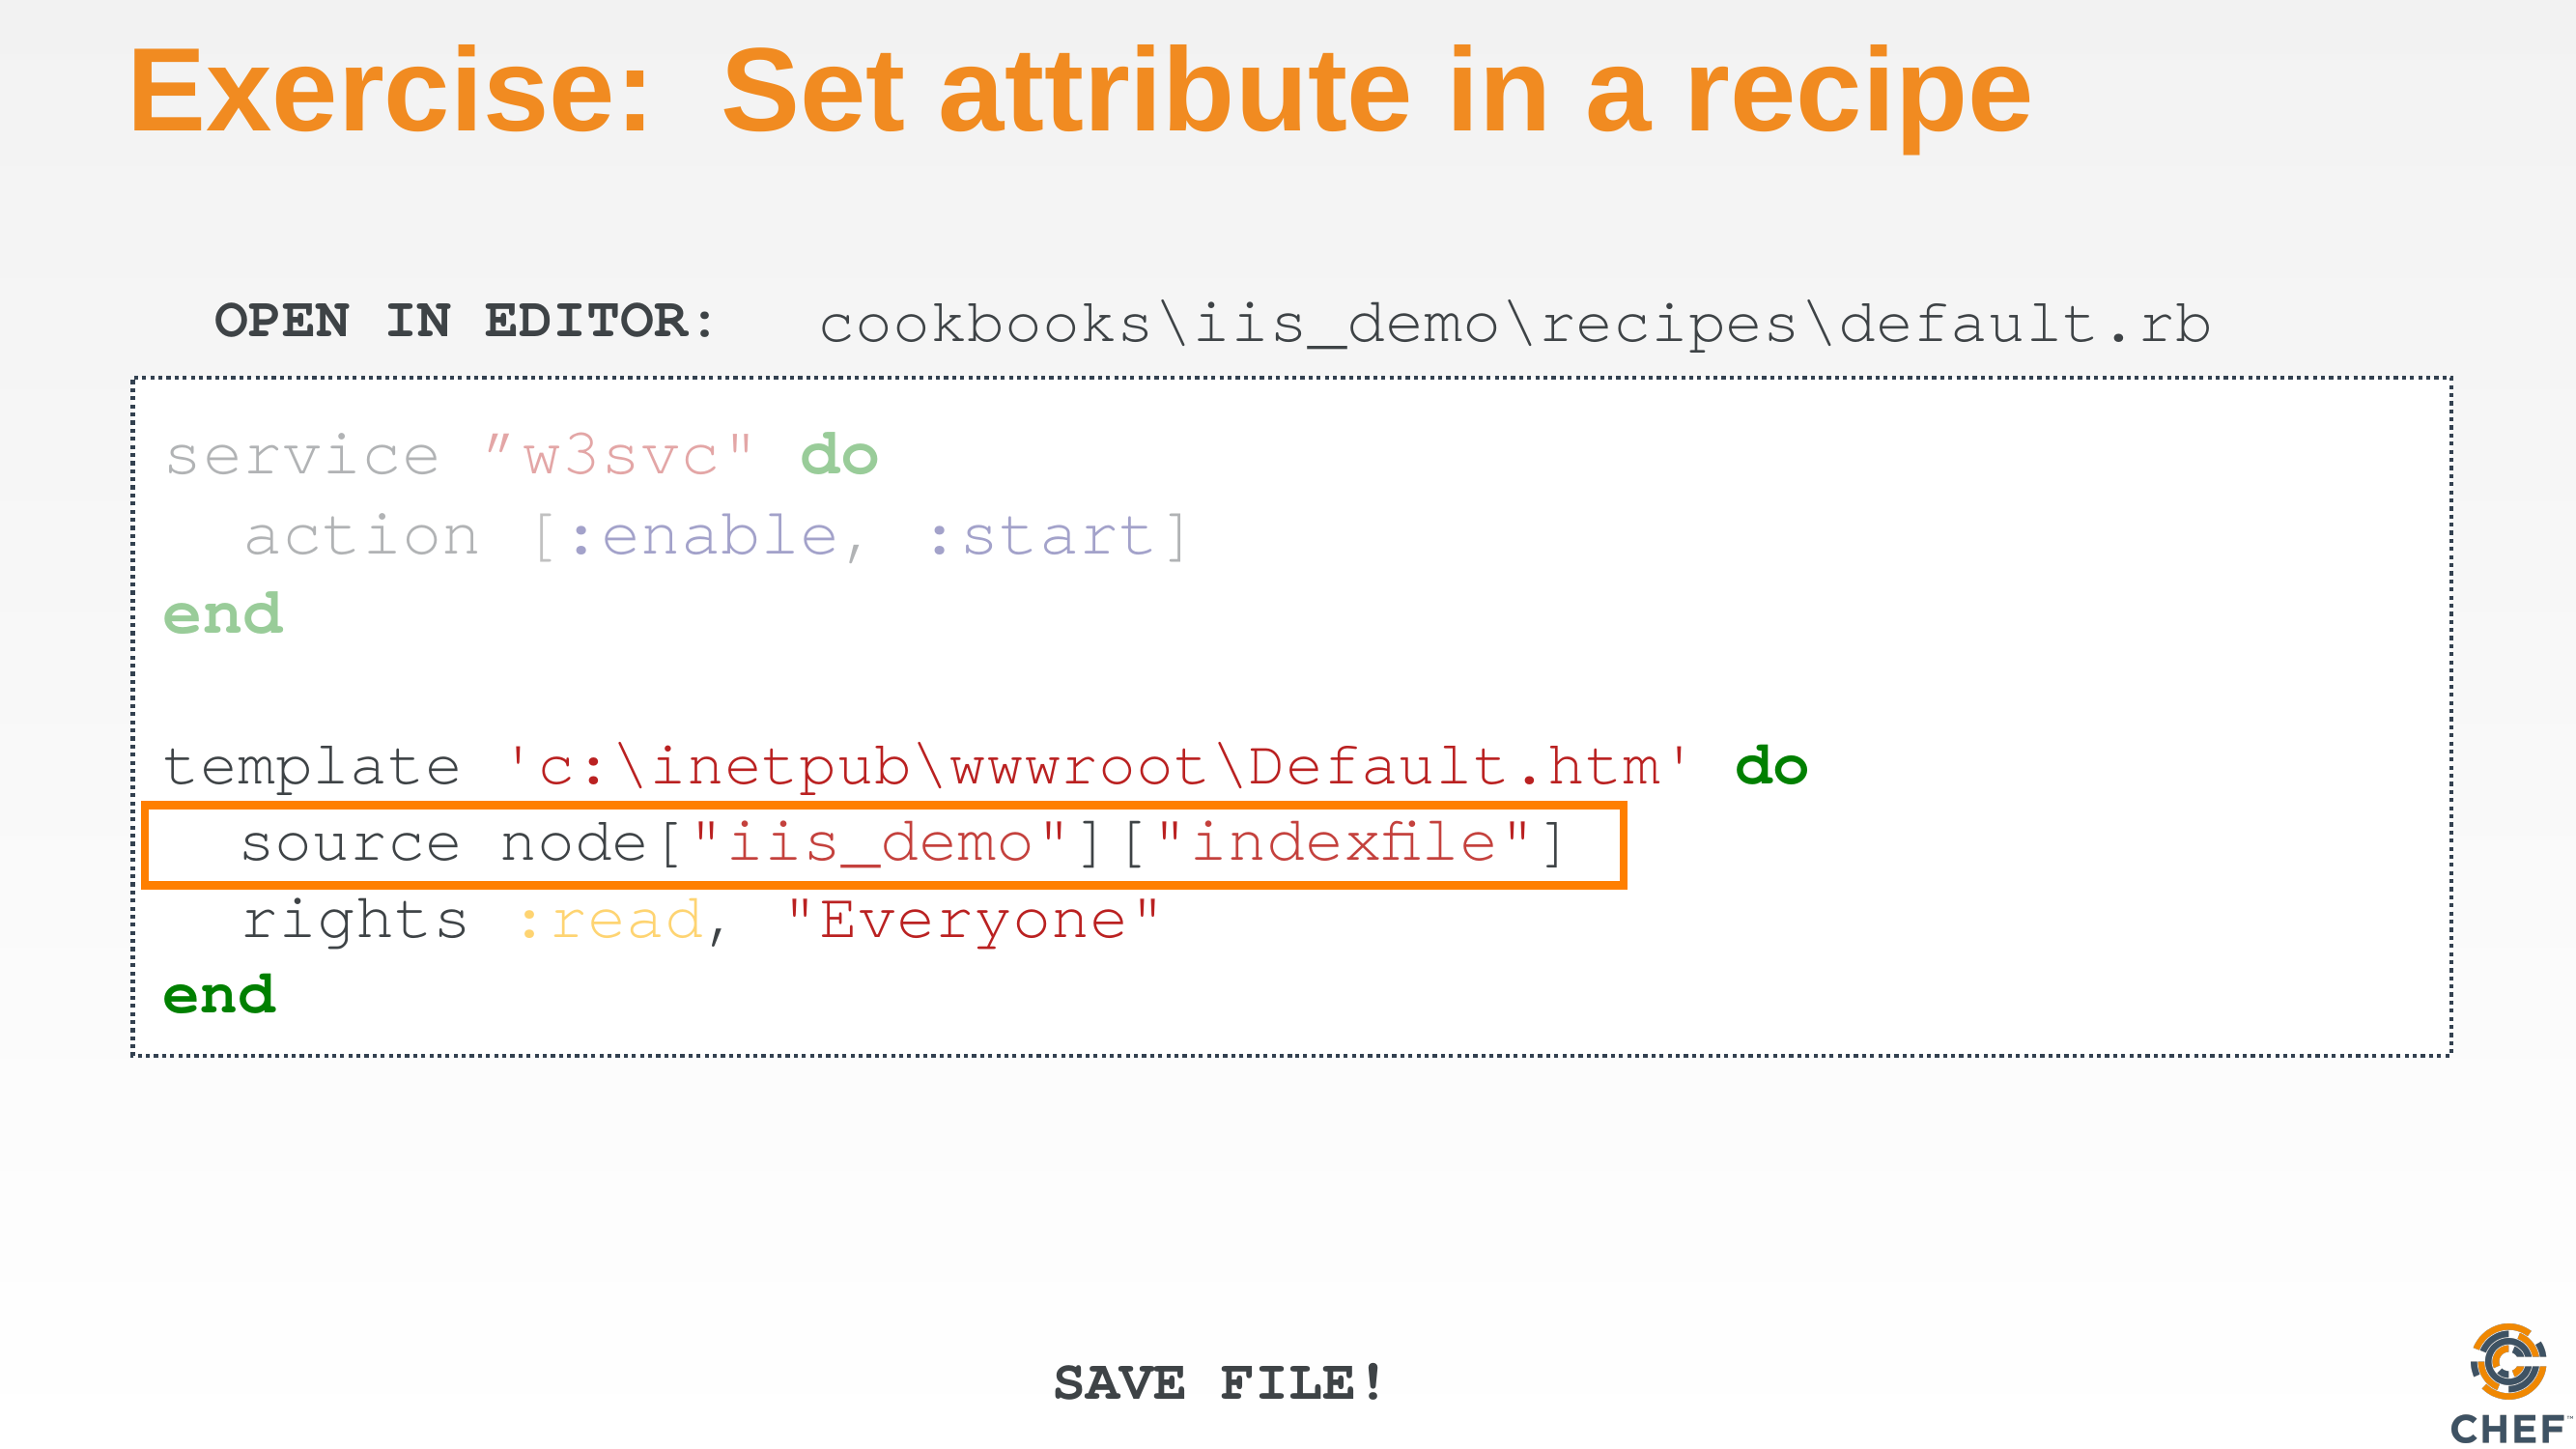

# Exercise:  Set attribute in a recipe
cookbooks\iis_demo\recipes\default.rb
OPEN IN EDITOR:
service ”w3svc" do
  action [:enable, :start]
end

template 'c:\inetpub\wwwroot\Default.htm' do
  source node["iis_demo"]["indexfile"]
  rights :read, "Everyone"
end

SAVE FILE!